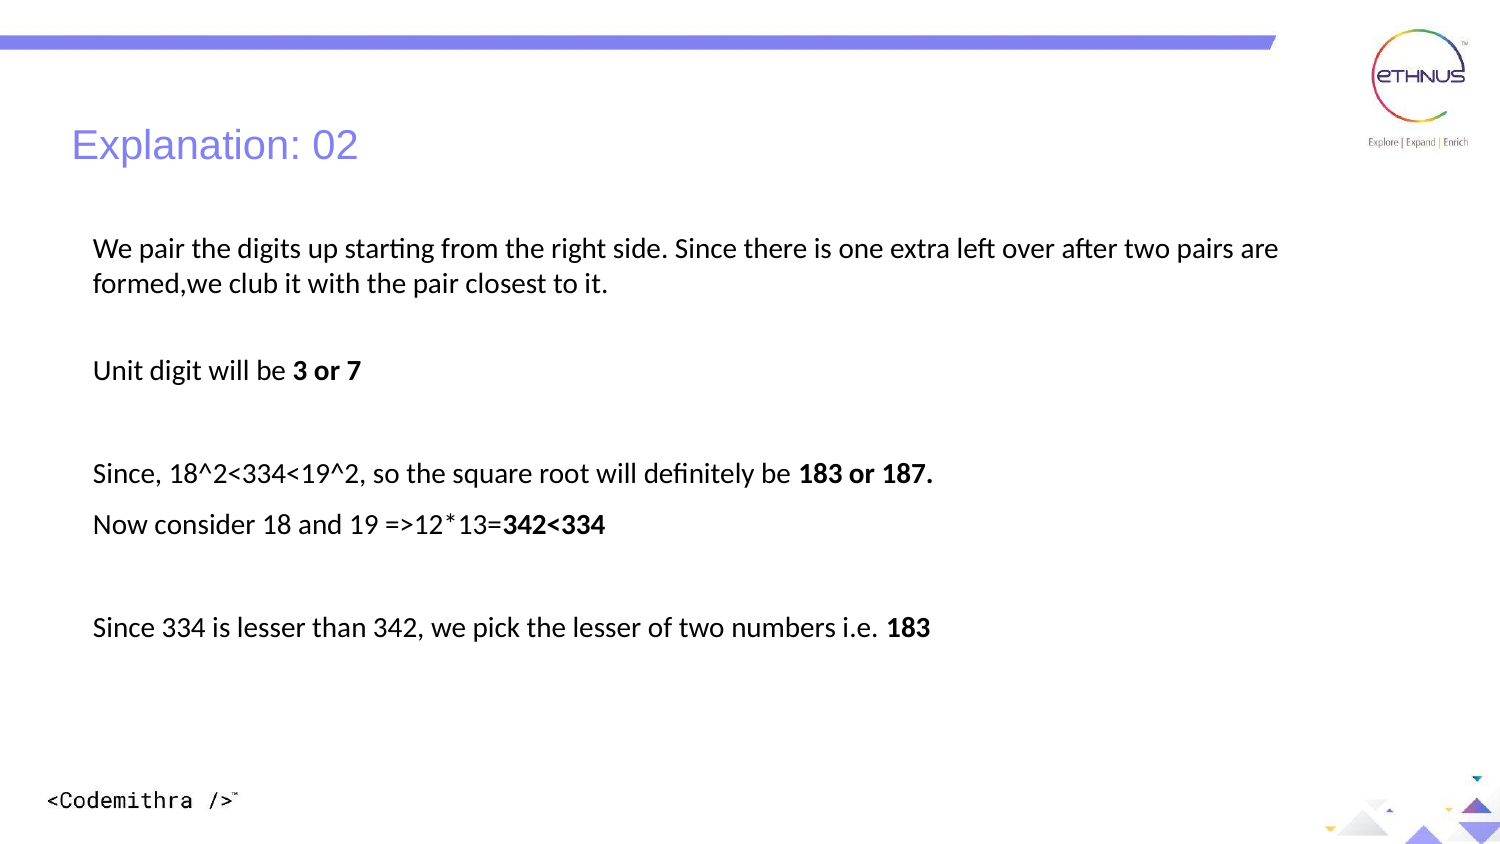

Explanation: 02
We pair the digits up starting from the right side. Since there is one extra left over after two pairs are formed,we club it with the pair closest to it.

Unit digit will be 3 or 7

Since, 18^2<334<19^2, so the square root will definitely be 183 or 187.
Now consider 18 and 19 =>12*13=342<334

Since 334 is lesser than 342, we pick the lesser of two numbers i.e. 183